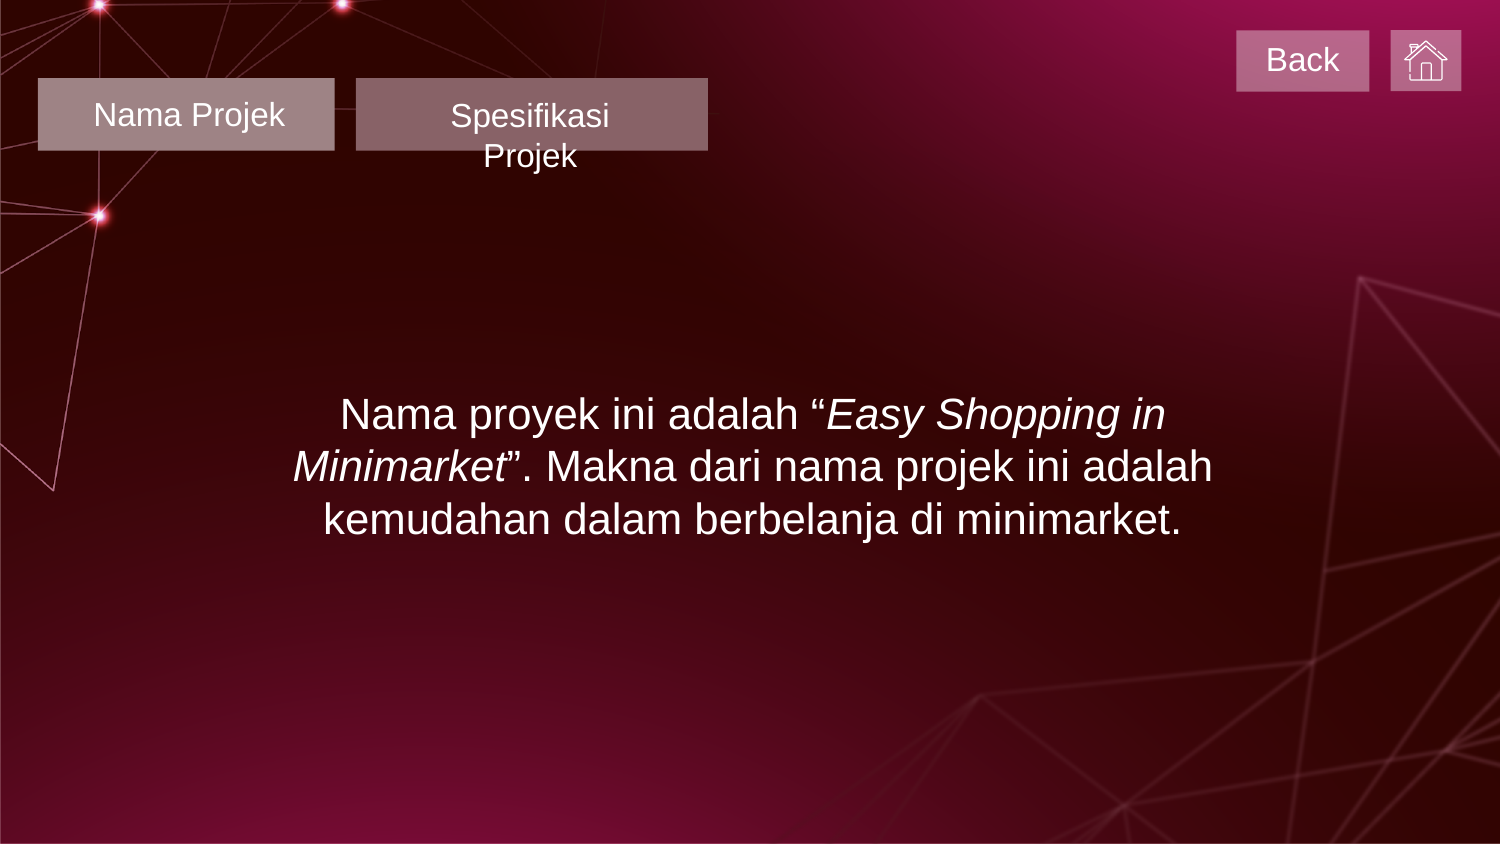

Back

Nama Projek

Spesifikasi Projek
# Nama proyek ini adalah “Easy Shopping in Minimarket”. Makna dari nama projek ini adalah kemudahan dalam berbelanja di minimarket.